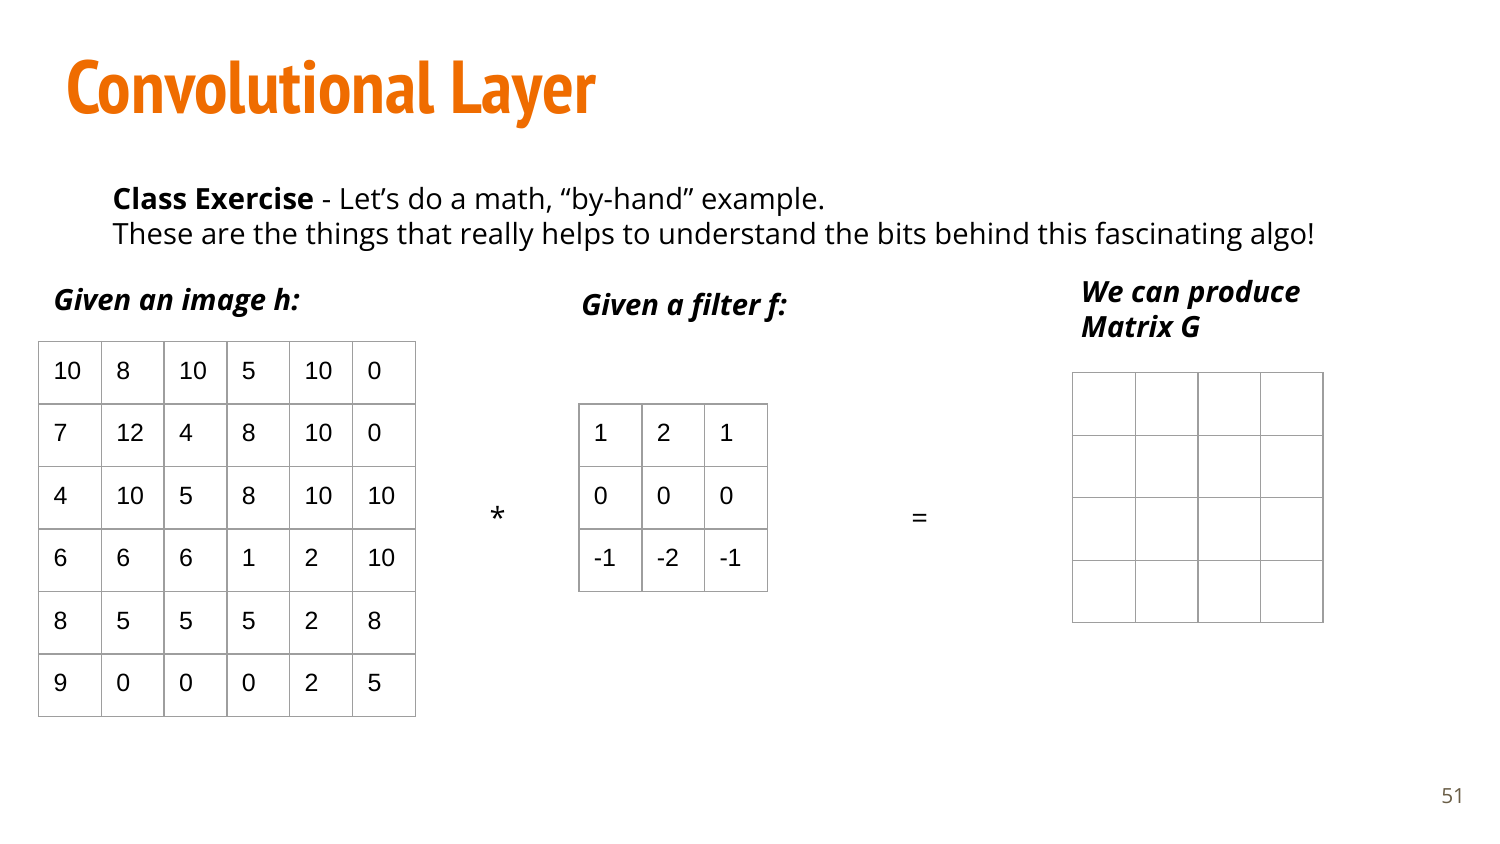

# Convolutional Layer
Class Exercise - Let’s do a math, “by-hand” example.
These are the things that really helps to understand the bits behind this fascinating algo!
We can produce Matrix G
Given an image h:
Given a filter f:
| 10 | 8 | 10 | 5 | 10 | 0 |
| --- | --- | --- | --- | --- | --- |
| 7 | 12 | 4 | 8 | 10 | 0 |
| 4 | 10 | 5 | 8 | 10 | 10 |
| 6 | 6 | 6 | 1 | 2 | 10 |
| 8 | 5 | 5 | 5 | 2 | 8 |
| 9 | 0 | 0 | 0 | 2 | 5 |
|  |  |  |  |
| --- | --- | --- | --- |
|  |  |  |  |
|  |  |  |  |
|  |  |  |  |
| 1 | 2 | 1 |
| --- | --- | --- |
| 0 | 0 | 0 |
| -1 | -2 | -1 |
*
=
51